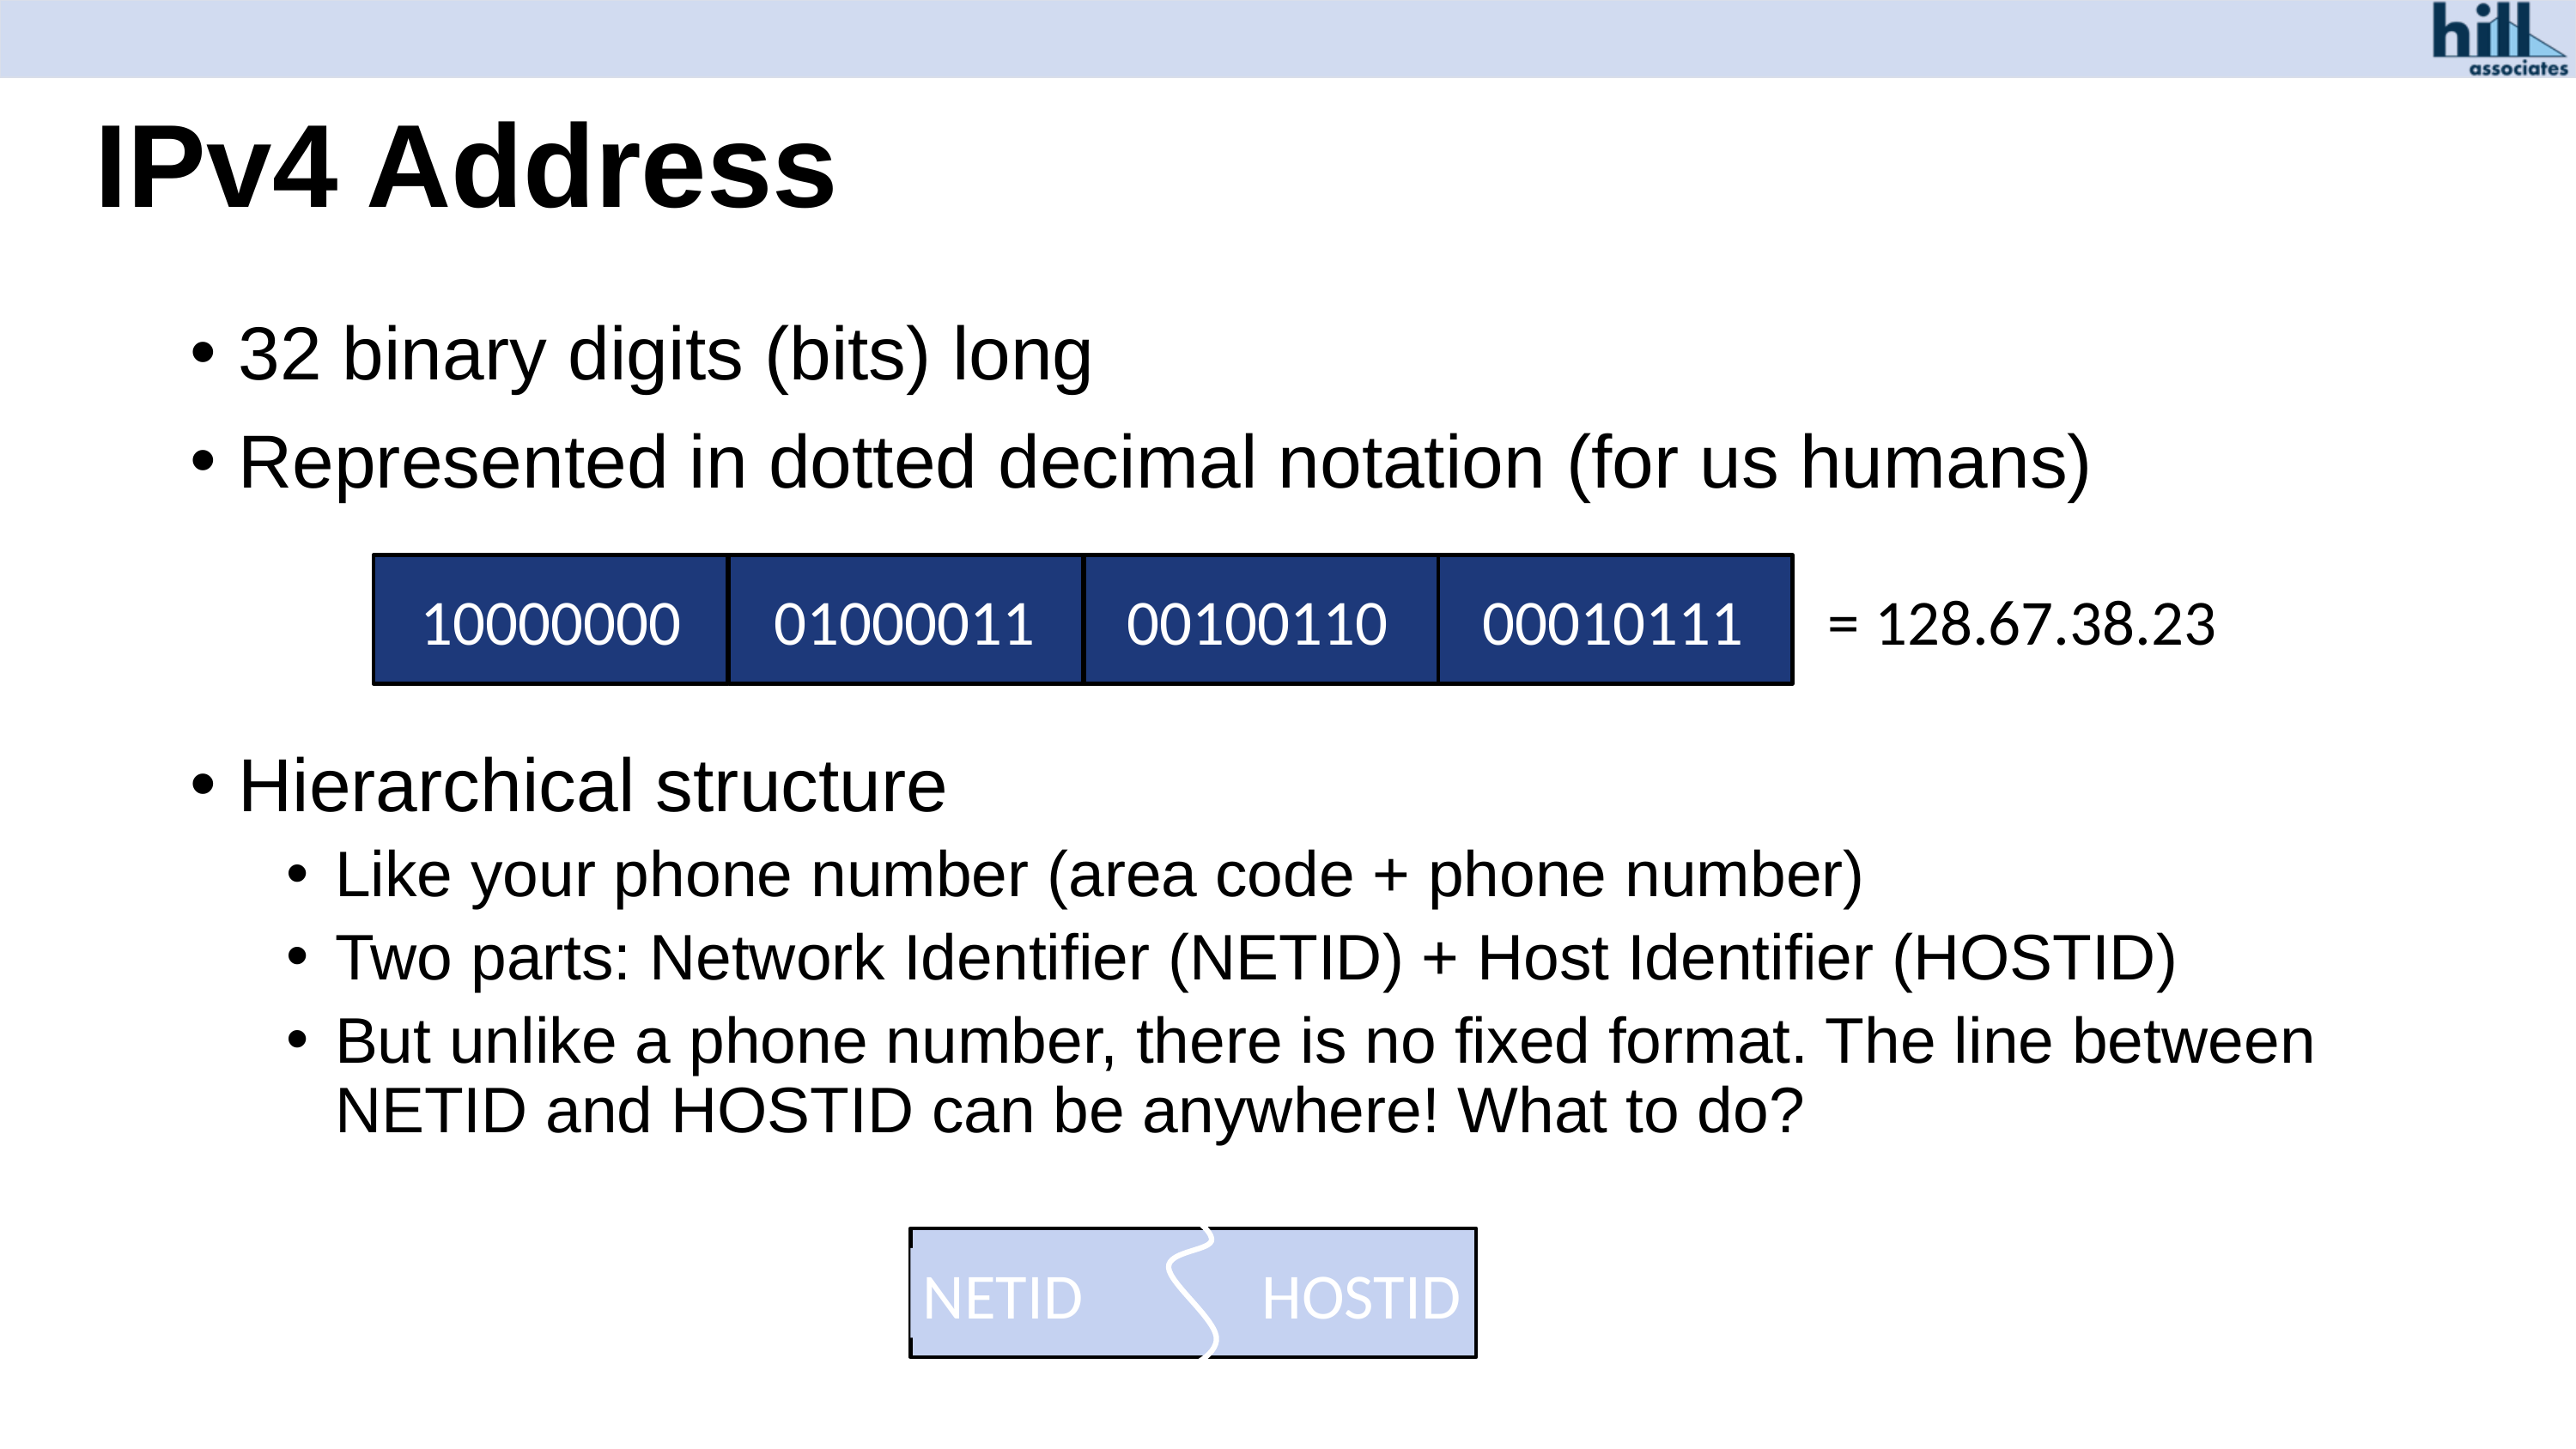

# IPv4 Address
32 binary digits (bits) long
Represented in dotted decimal notation (for us humans)

Hierarchical structure
Like your phone number (area code + phone number)
Two parts: Network Identifier (NETID) + Host Identifier (HOSTID)
But unlike a phone number, there is no fixed format. The line between NETID and HOSTID can be anywhere! What to do?

10000000

01000011

00100110

00010111
= 128.67.38.23

NETID
HOSTID